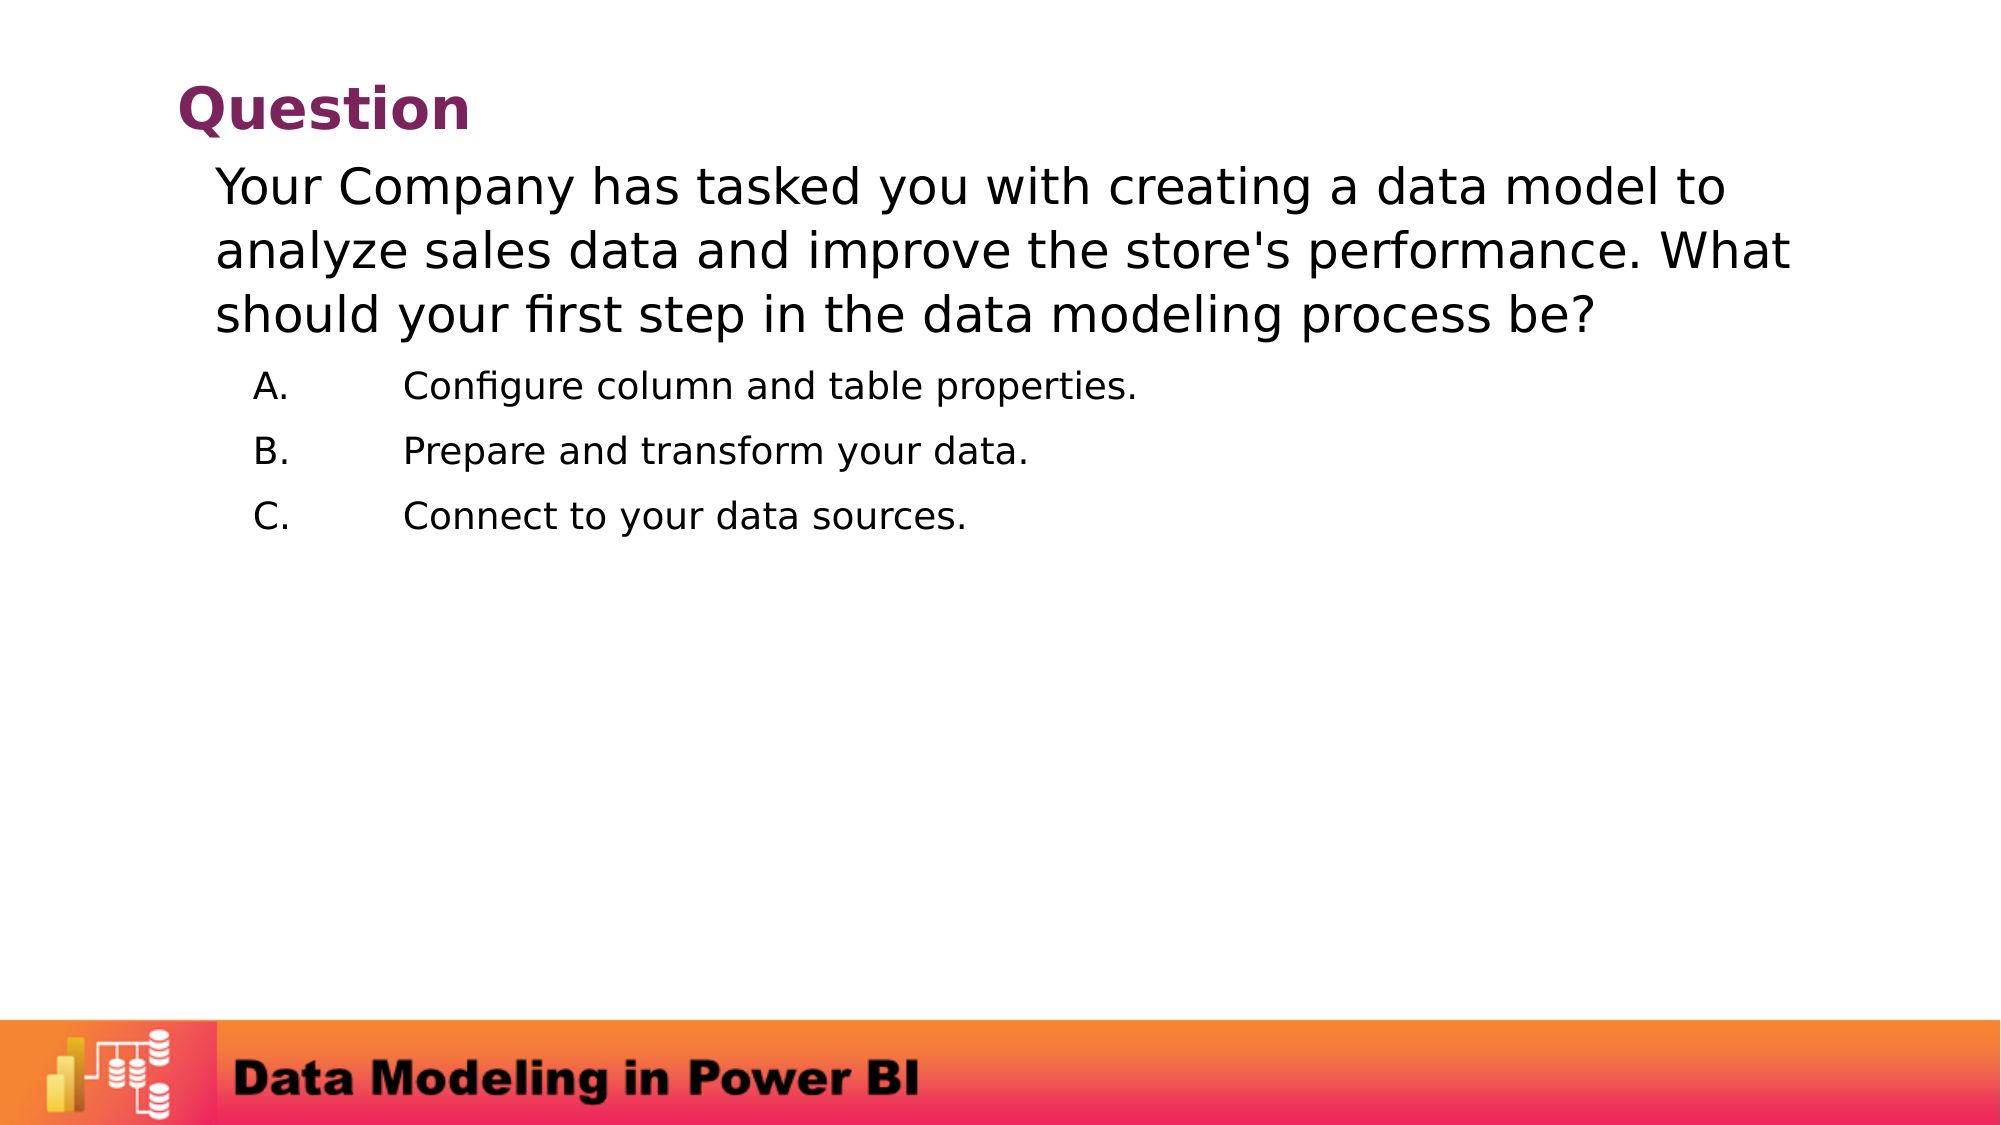

Question
Your Company has tasked you with creating a data model to analyze sales data and improve the store's performance. What should your first step in the data modeling process be?
A.	Configure column and table properties.
B.	Prepare and transform your data.
C.	Connect to your data sources.